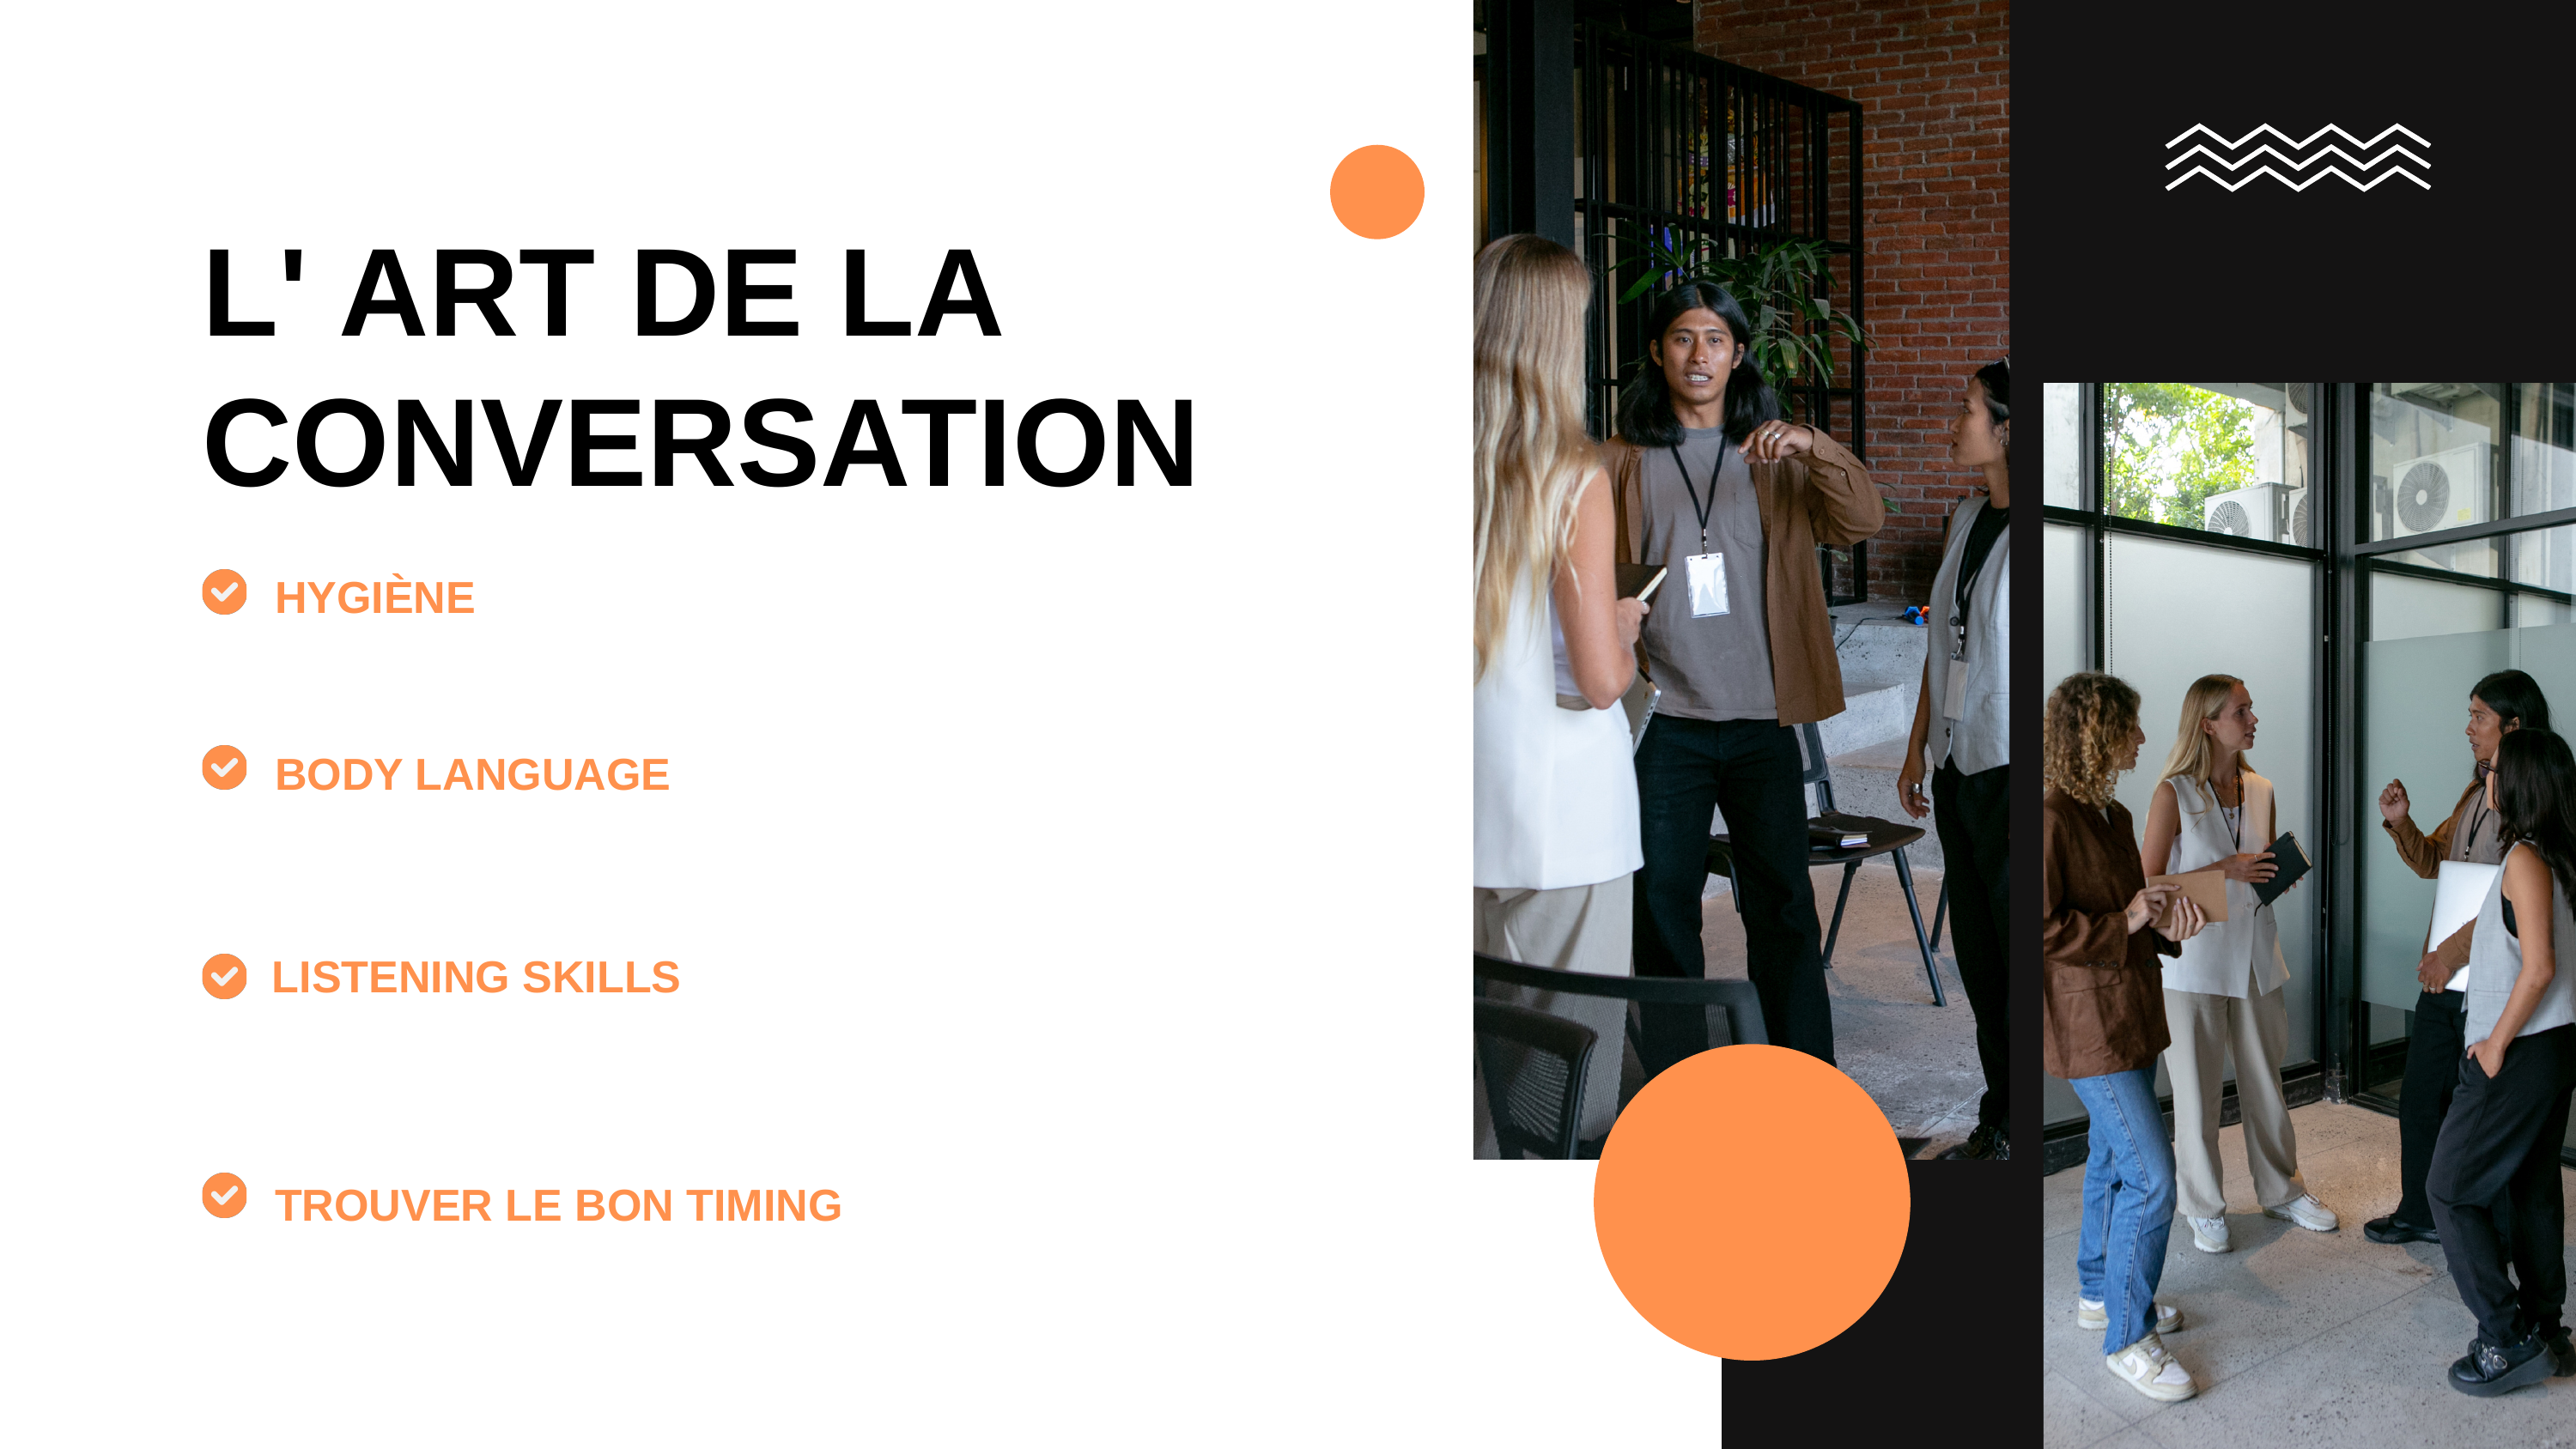

L' ART DE LA CONVERSATION

HYGIÈNE

BODY LANGUAGE
LISTENING SKILLS

TROUVER LE BON TIMING